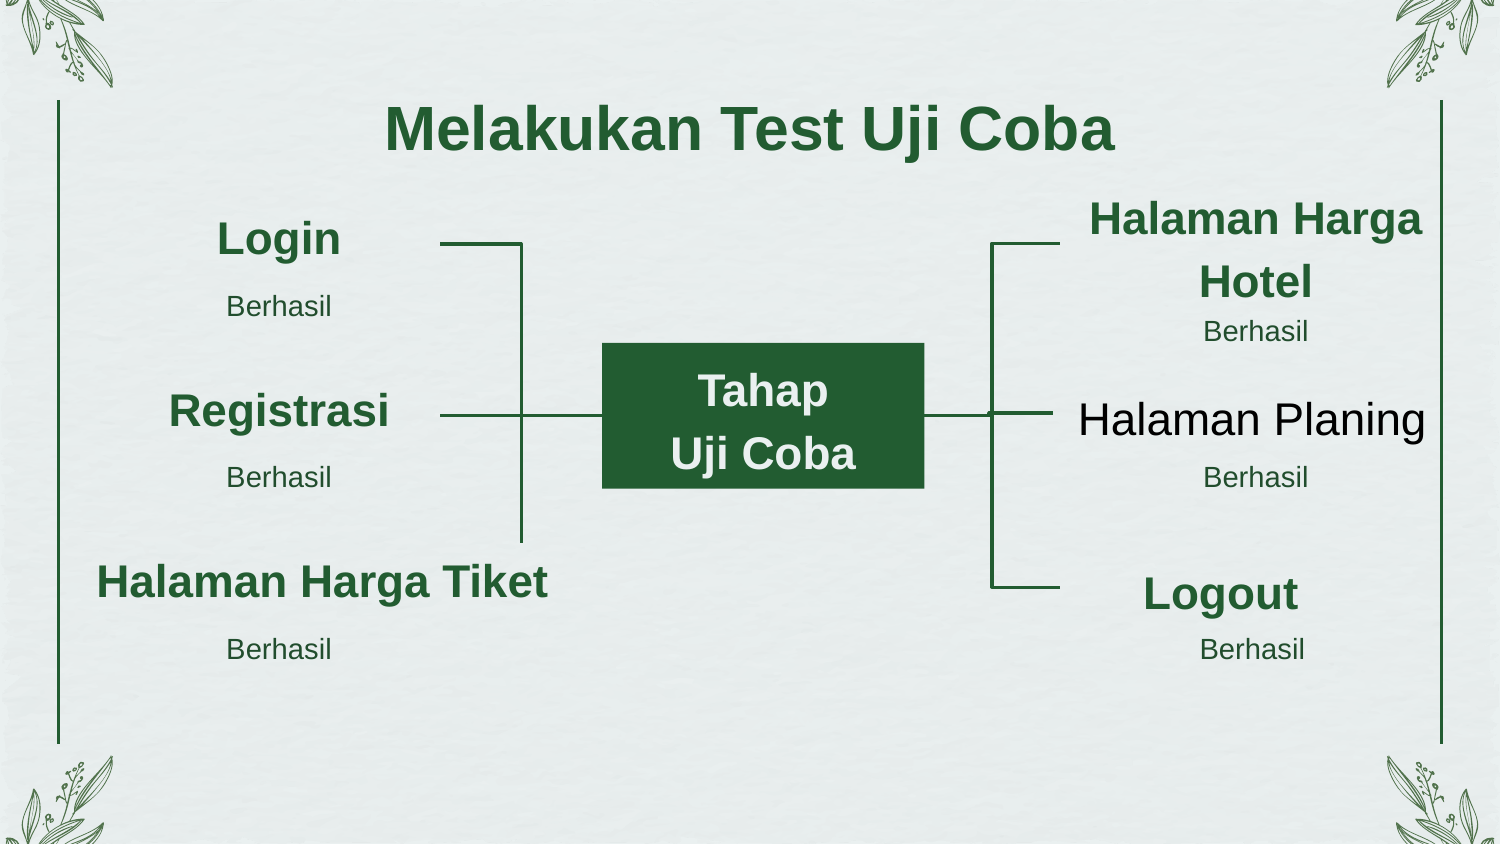

# Melakukan Test Uji Coba
Halaman Harga Hotel
Login
Berhasil
Berhasil
Tahap
Uji Coba
Halaman Planing
Registrasi
Berhasil
Berhasil
Halaman Harga Tiket
Logout
Berhasil
Berhasil